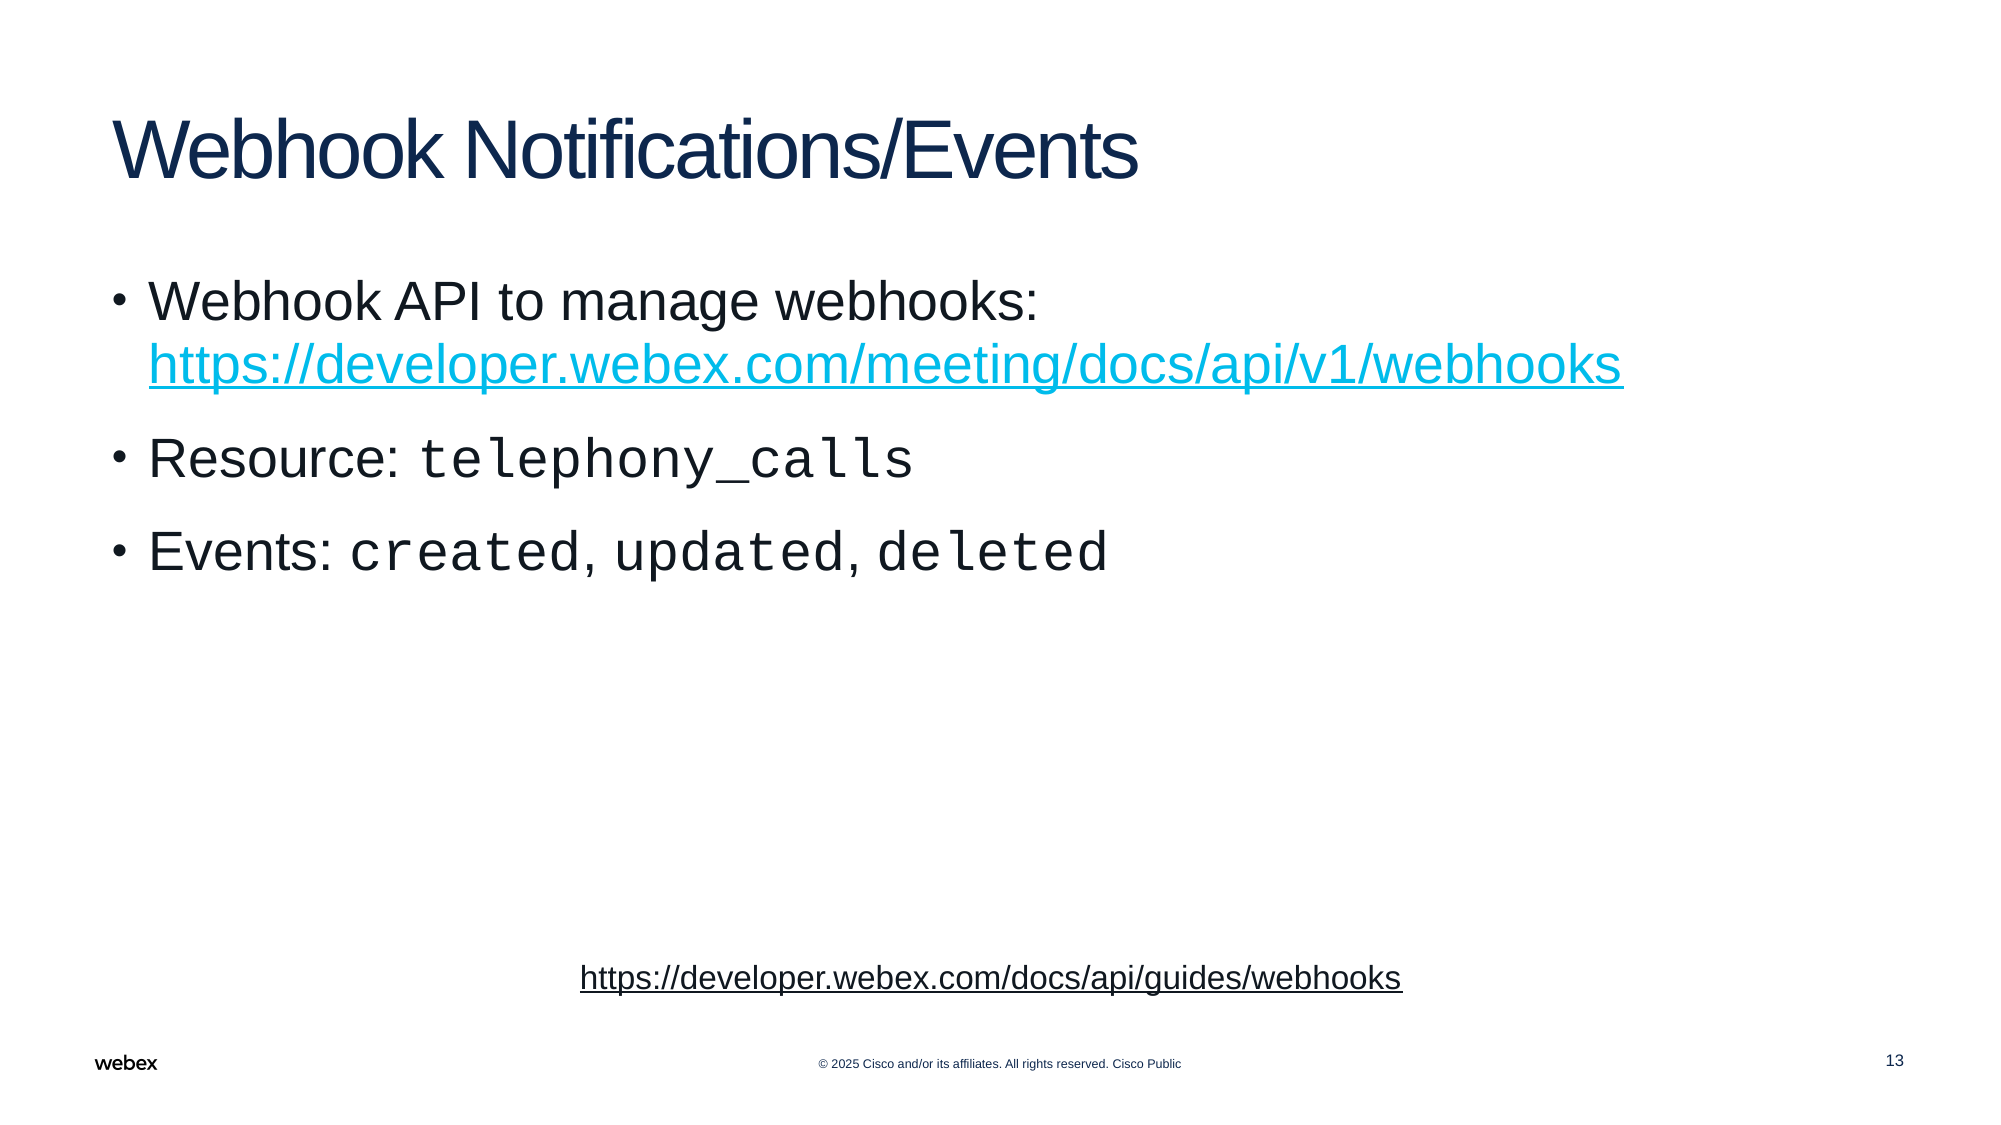

# Webhook Notifications/Events
Webhook API to manage webhooks:
https://developer.webex.com/meeting/docs/api/v1/webhooks
Resource: telephony_calls
Events: created, updated, deleted
https://developer.webex.com/docs/api/guides/webhooks